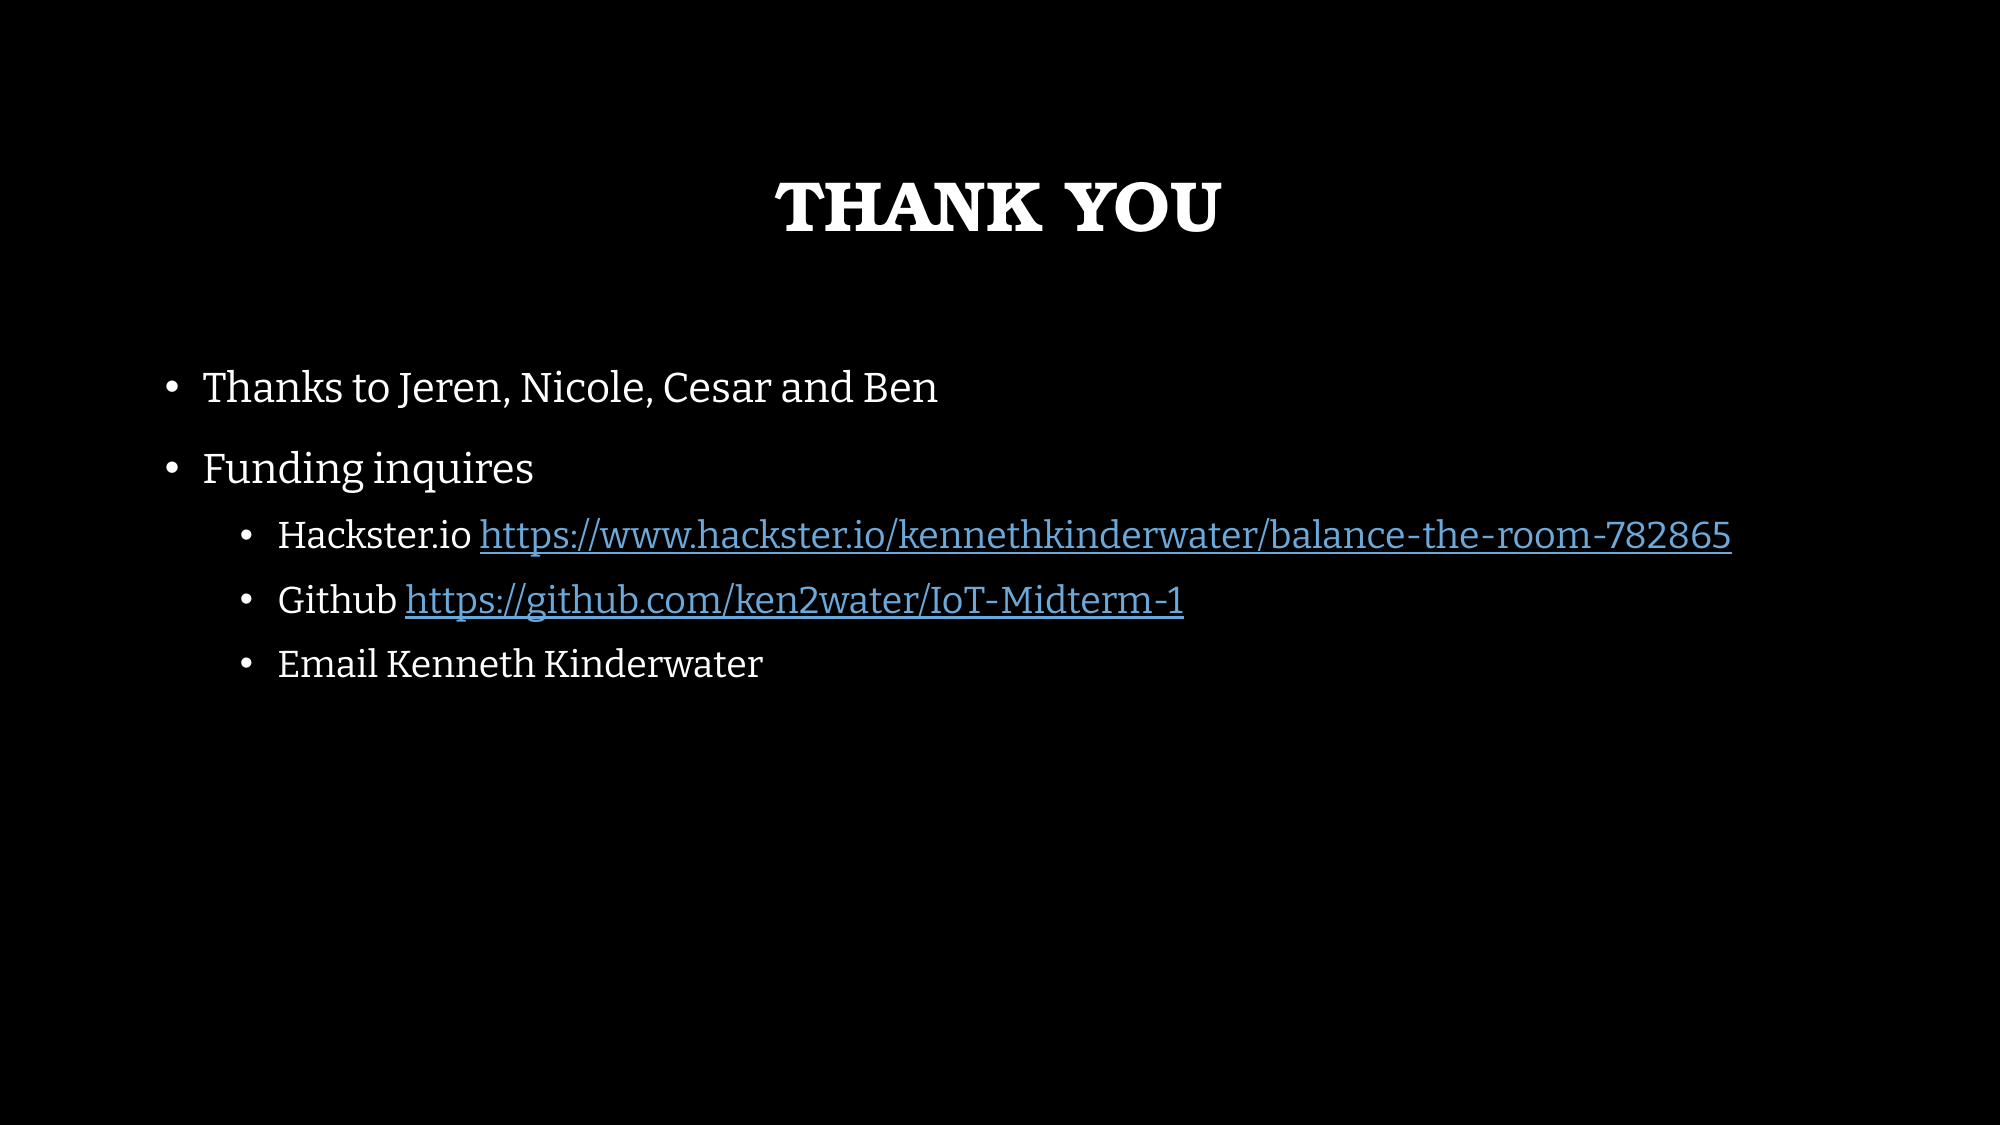

# Thank you
Thanks to Jeren, Nicole, Cesar and Ben
Funding inquires
Hackster.io https://www.hackster.io/kennethkinderwater/balance-the-room-782865
Github https://github.com/ken2water/IoT-Midterm-1
Email Kenneth Kinderwater